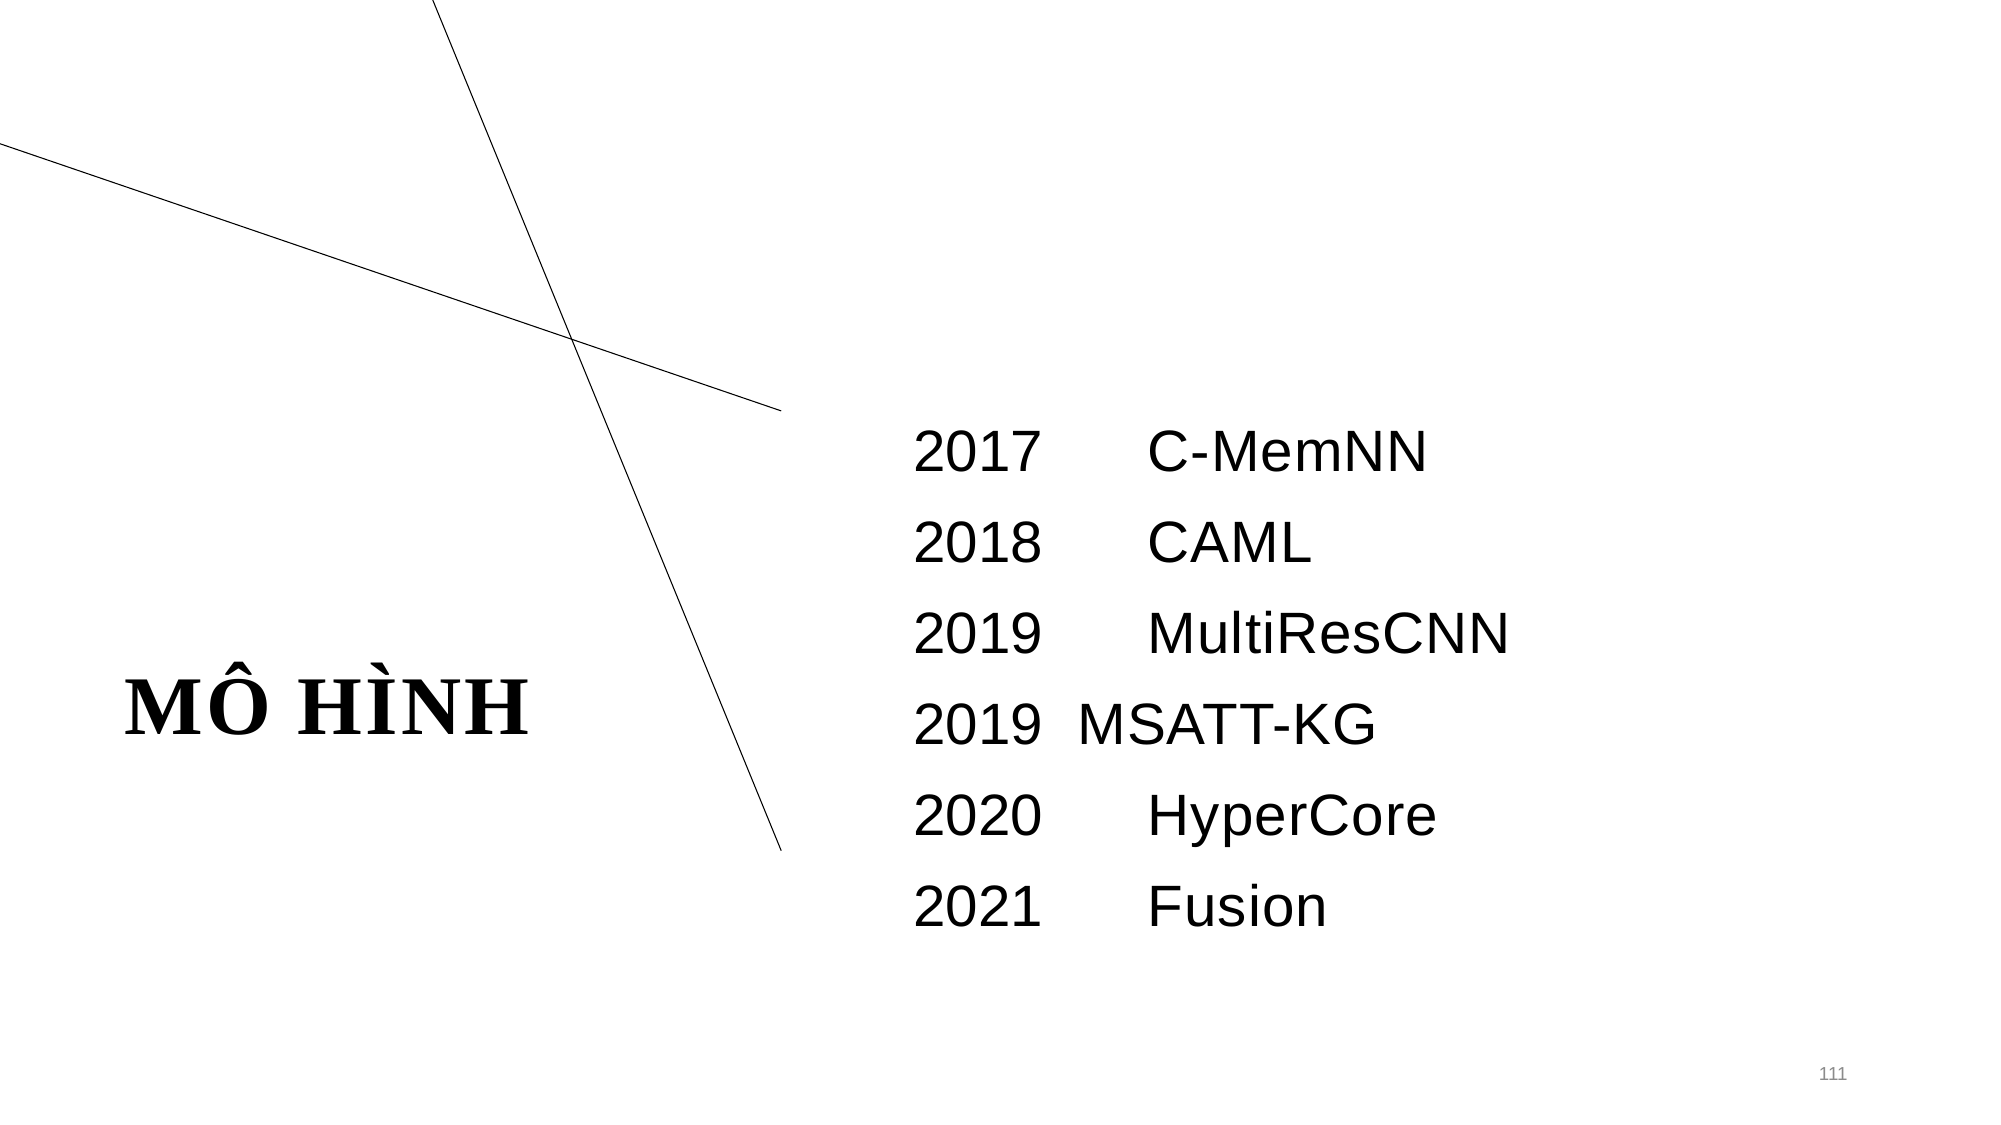

C-MemNN
	CAML
 	MultiResCNN
  MSATT-KG
 	HyperCore
 	Fusion
# Mô hình
111